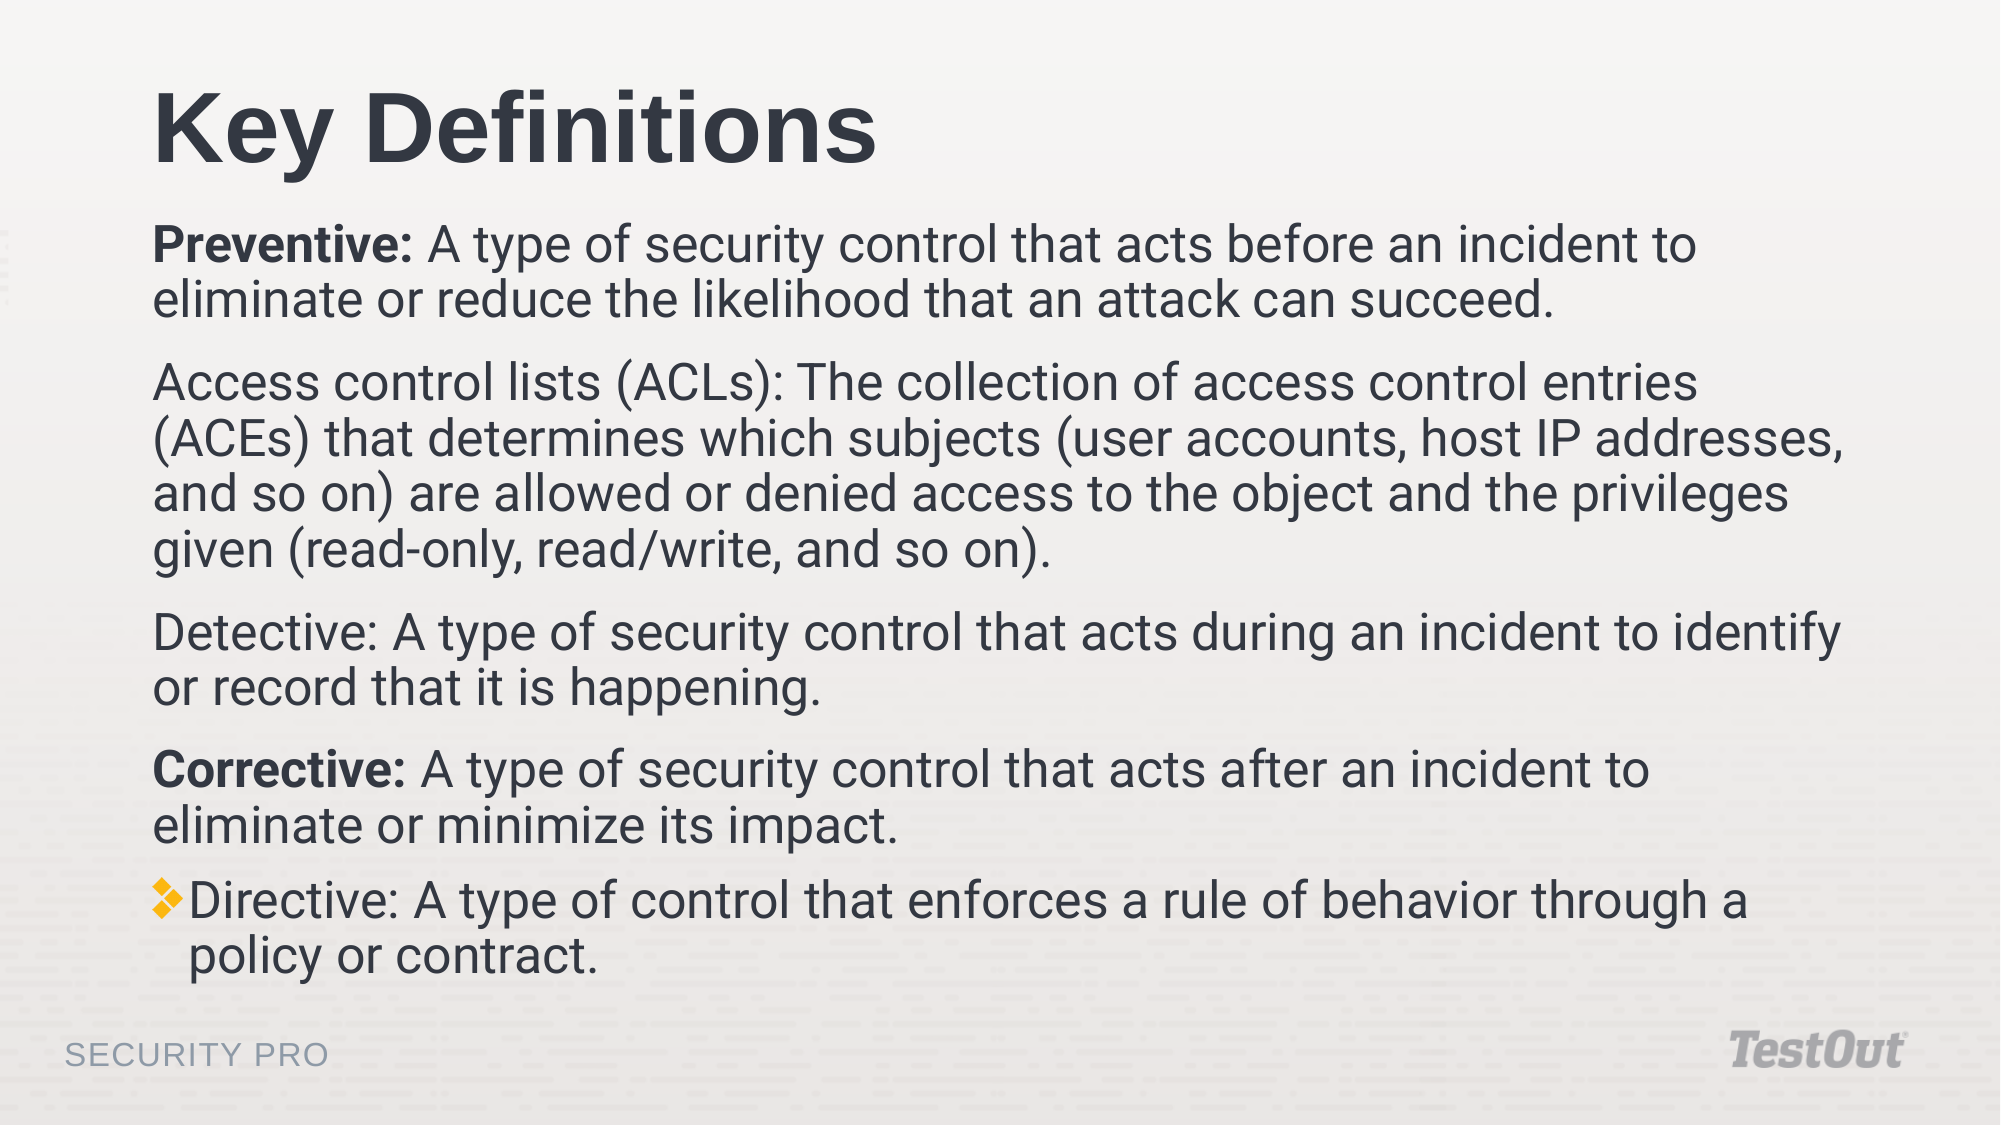

# Key Definitions
Preventive: A type of security control that acts before an incident to eliminate or reduce the likelihood that an attack can succeed.
Access control lists (ACLs): The collection of access control entries (ACEs) that determines which subjects (user accounts, host IP addresses, and so on) are allowed or denied access to the object and the privileges given (read-only, read/write, and so on).
Detective: A type of security control that acts during an incident to identify or record that it is happening.
Corrective: A type of security control that acts after an incident to eliminate or minimize its impact.
Directive: A type of control that enforces a rule of behavior through a policy or contract.
Security Pro